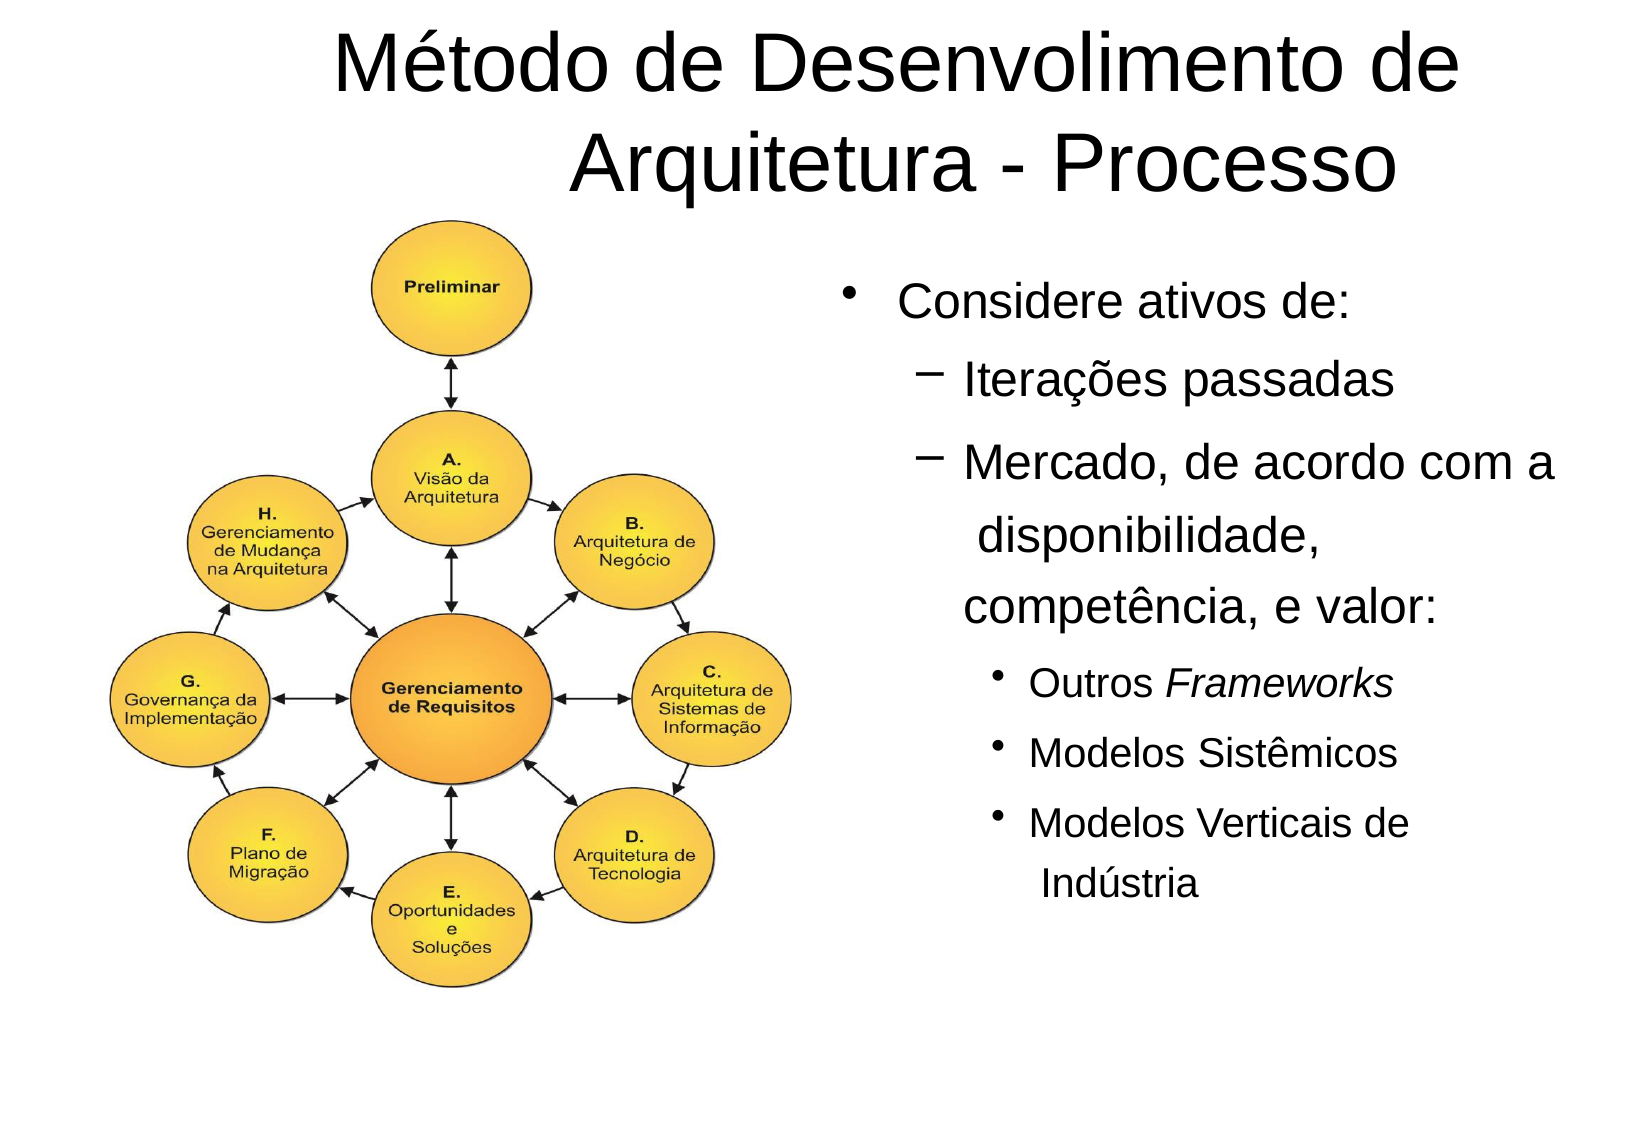

# Método de Desenvolimento de  Arquitetura - Processo

Considere ativos de:
Iterações passadas
Mercado, de acordo com a  disponibilidade,  competência, e valor:
Outros Frameworks
Modelos Sistêmicos
Modelos Verticais de  Indústria